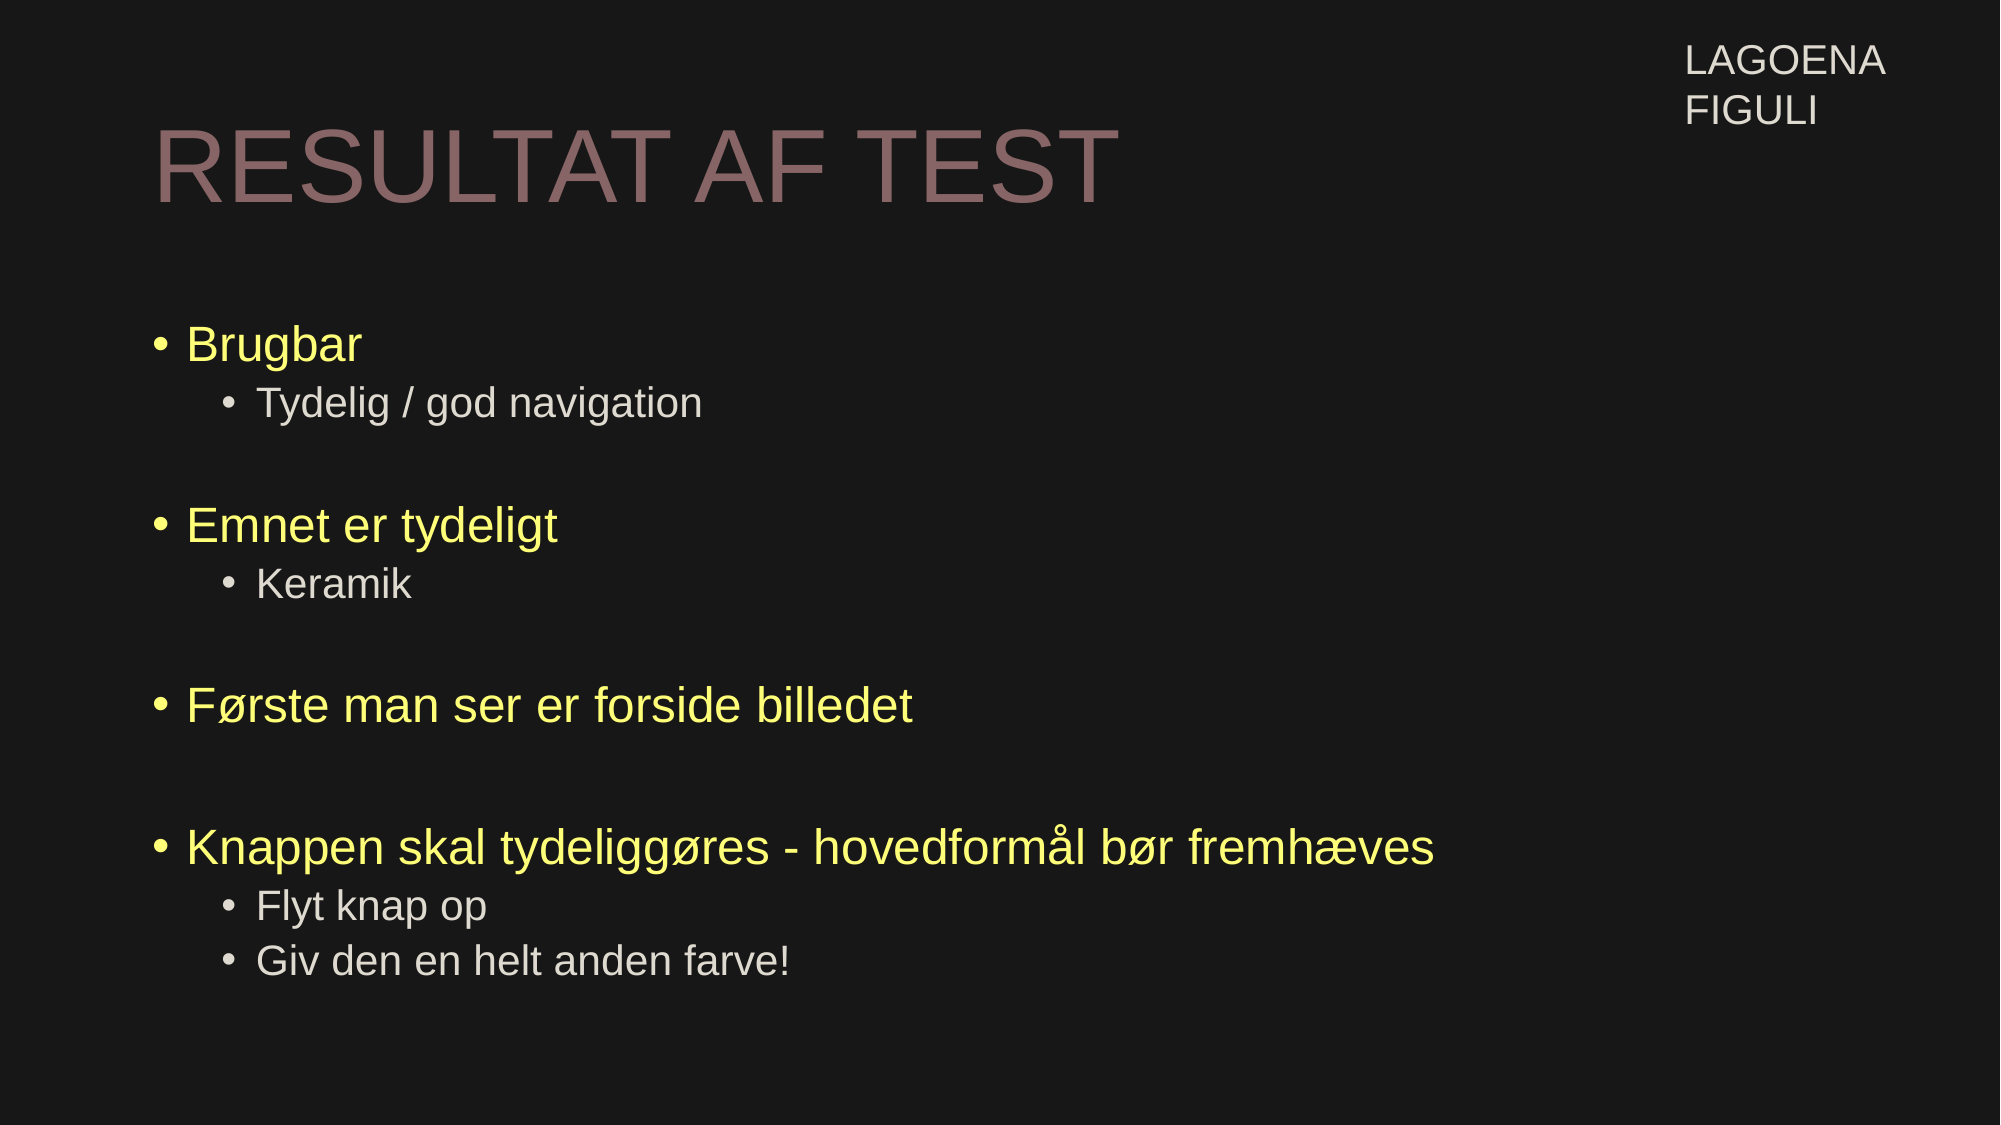

LAGOENA FIGULI
# RESULTAT AF TEST
Brugbar
Tydelig / god navigation

Emnet er tydeligt
Keramik

Første man ser er forside billedet

Knappen skal tydeliggøres - hovedformål bør fremhæves
Flyt knap op
Giv den en helt anden farve!